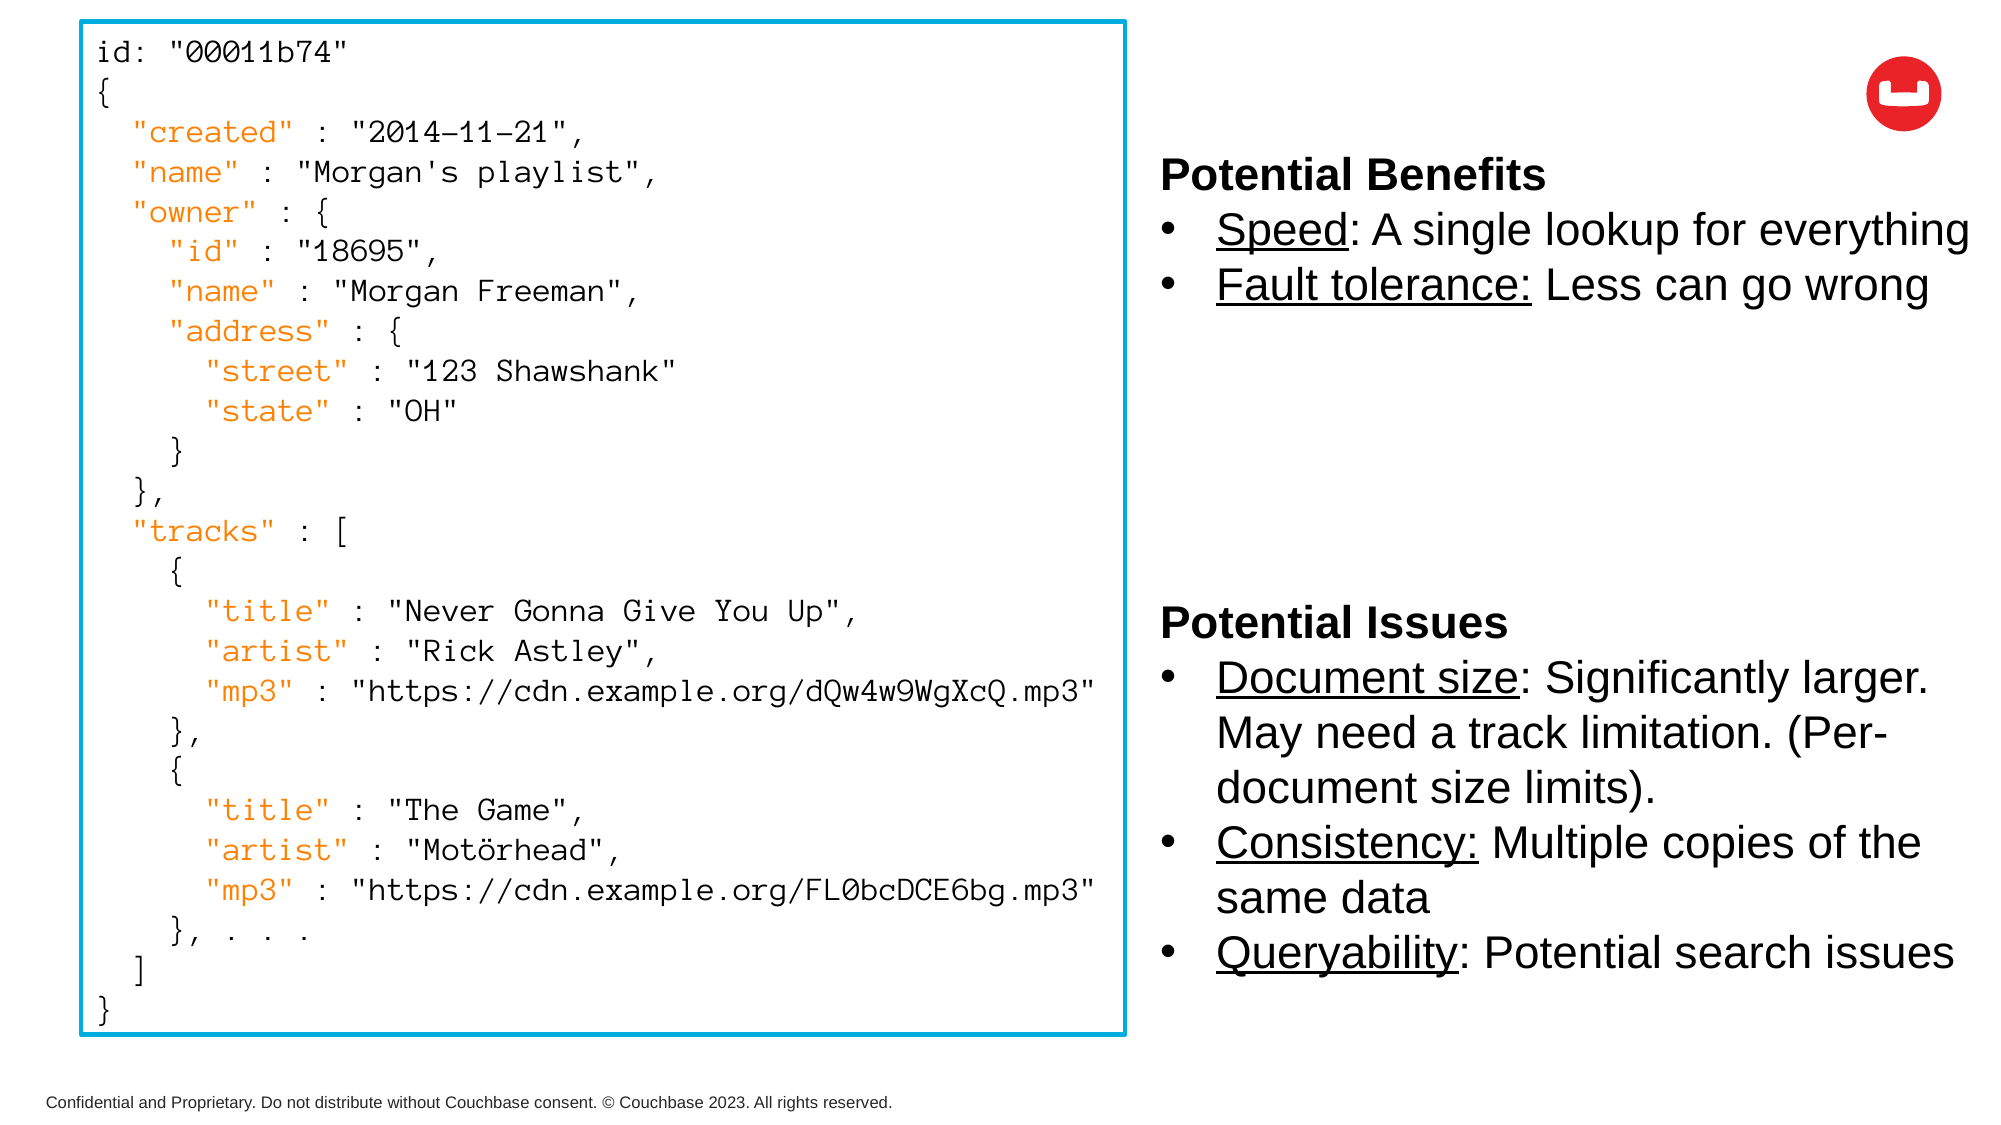

id: "00011b74"
{
  "created" : "2014-11-21",
  "name" : "Morgan's playlist",
  "owner" : {
    "id" : "18695",
    "name" : "Morgan Freeman",
    "address" : {
      "street" : "123 Shawshank"
      "state" : "OH"
    }
  },
  "tracks" : [
    {
      "title" : "Never Gonna Give You Up",
      "artist" : "Rick Astley",
      "mp3" : "https://cdn.example.org/dQw4w9WgXcQ.mp3"
    },
    {
      "title" : "The Game",
      "artist" : "Motörhead",
      "mp3" : "https://cdn.example.org/FL0bcDCE6bg.mp3"
    }, . . .
  ]
}
Potential Benefits
Speed: A single lookup for everything
Fault tolerance: Less can go wrong

Potential Issues
Document size: Significantly larger. May need a track limitation. (Per-document size limits).
Consistency: Multiple copies of the same data
Queryability: Potential search issues